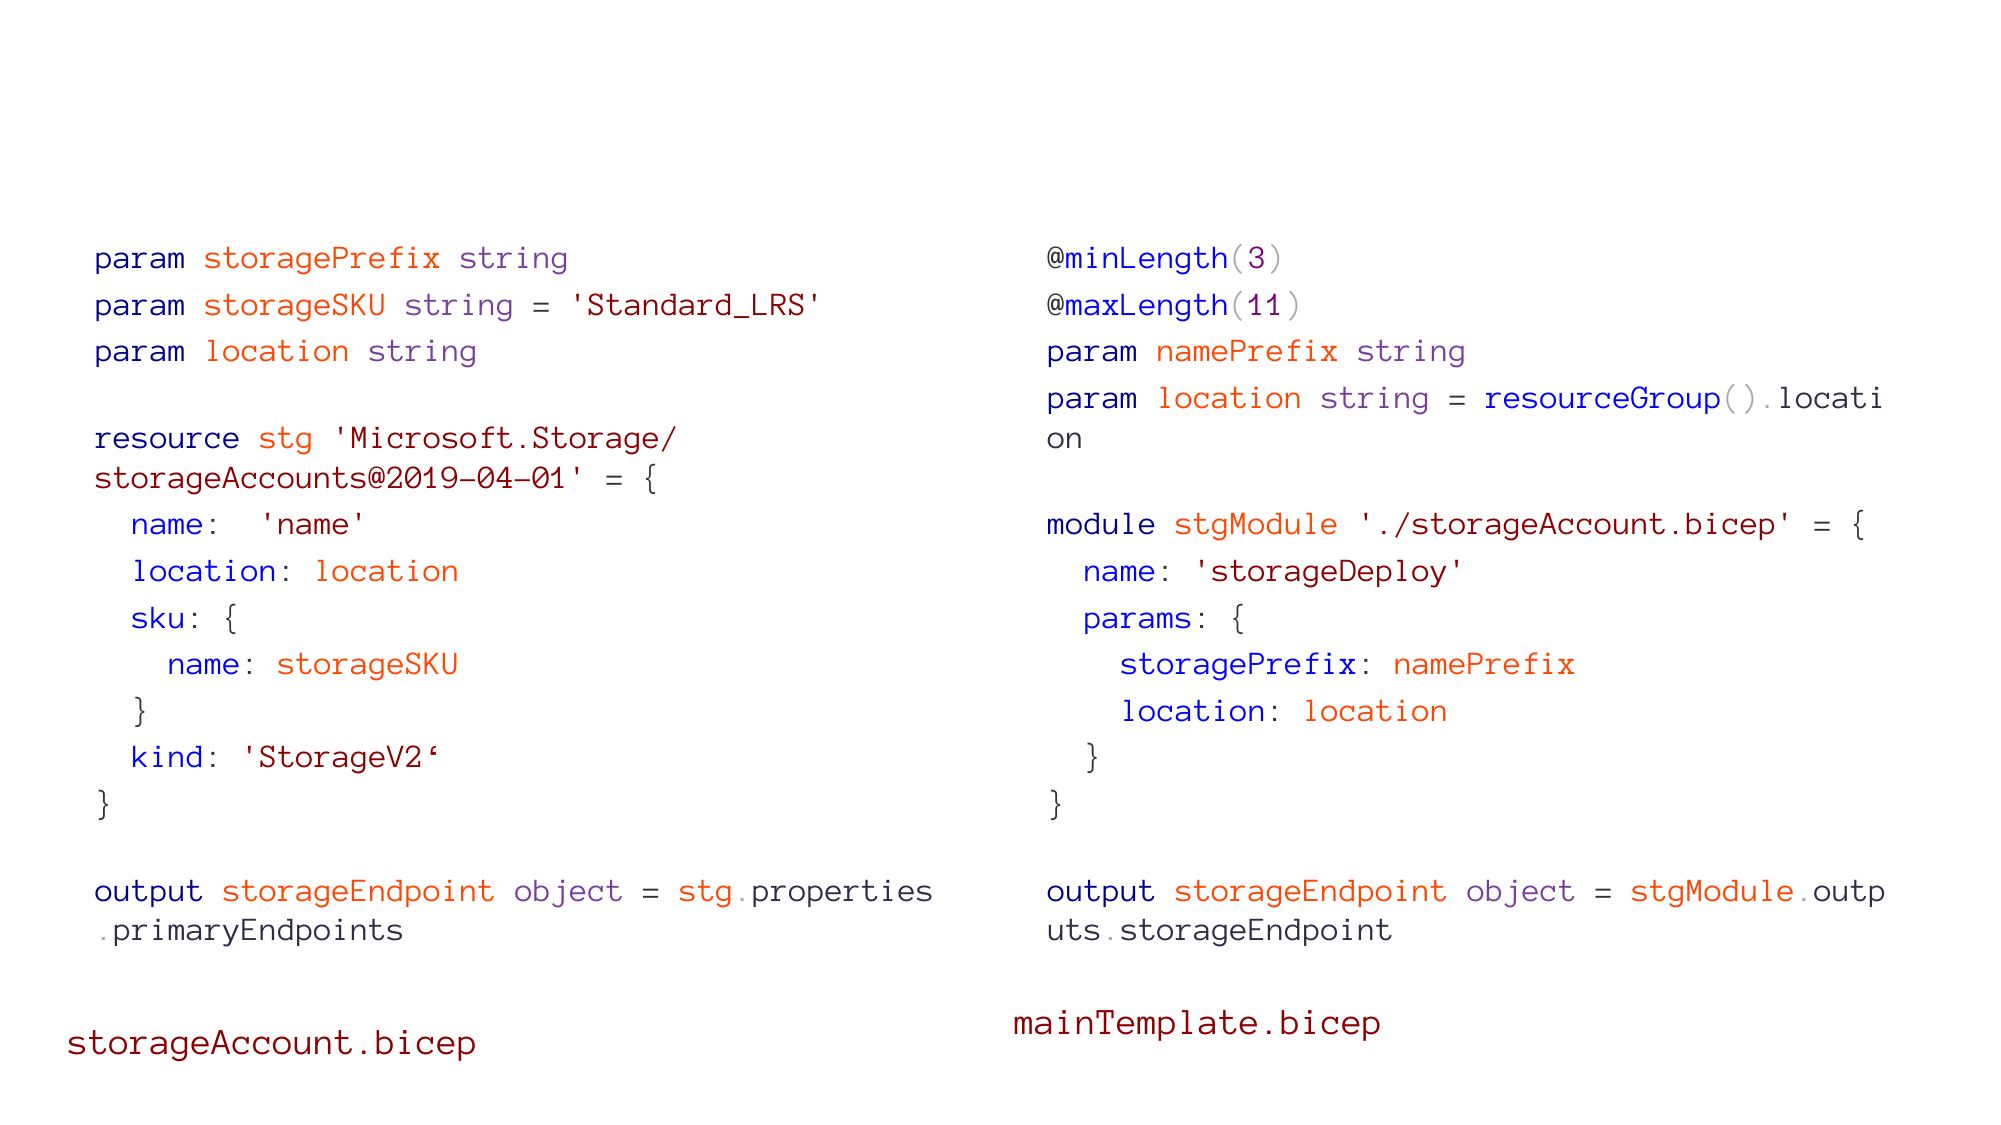

#
param storagePrefix string
param storageSKU string = 'Standard_LRS'
param location string
resource stg 'Microsoft.Storage/storageAccounts@2019-04-01' = {
  name:  'name'
  location: location
  sku: {
    name: storageSKU
  }
  kind: 'StorageV2‘
}
output storageEndpoint object = stg.properties.primaryEndpoints

@minLength(3)
@maxLength(11)
param namePrefix string
param location string = resourceGroup().location
module stgModule './storageAccount.bicep' = {
  name: 'storageDeploy'
  params: {
    storagePrefix: namePrefix
    location: location
  }
}
output storageEndpoint object = stgModule.outputs.storageEndpoint
mainTemplate.bicep
storageAccount.bicep